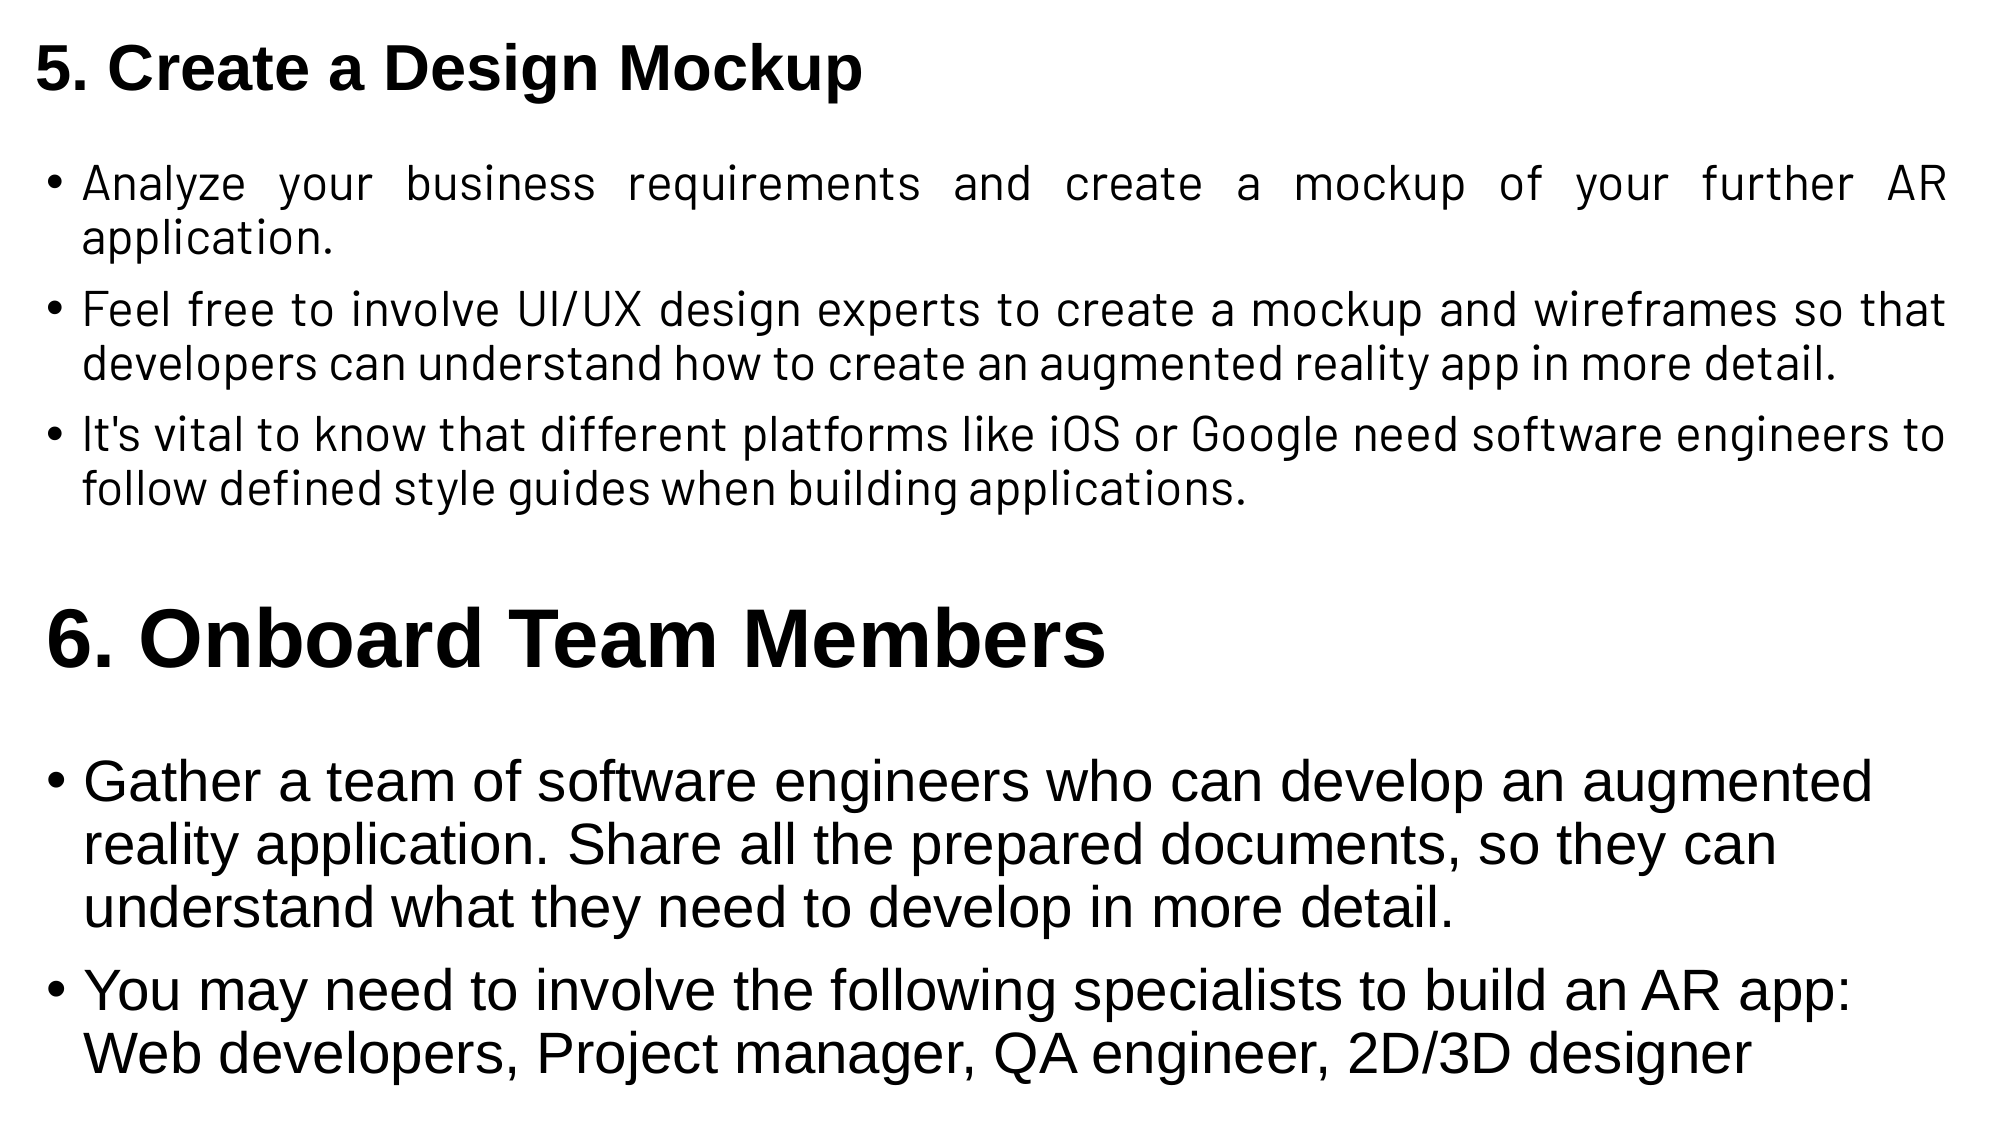

# 5. Create a Design Mockup
Analyze your business requirements and create a mockup of your further AR application.
Feel free to involve UI/UX design experts to create a mockup and wireframes so that developers can understand how to create an augmented reality app in more detail.
It's vital to know that different platforms like iOS or Google need software engineers to follow defined style guides when building applications.
6. Onboard Team Members
Gather a team of software engineers who can develop an augmented reality application. Share all the prepared documents, so they can understand what they need to develop in more detail.
You may need to involve the following specialists to build an AR app: Web developers, Project manager, QA engineer, 2D/3D designer